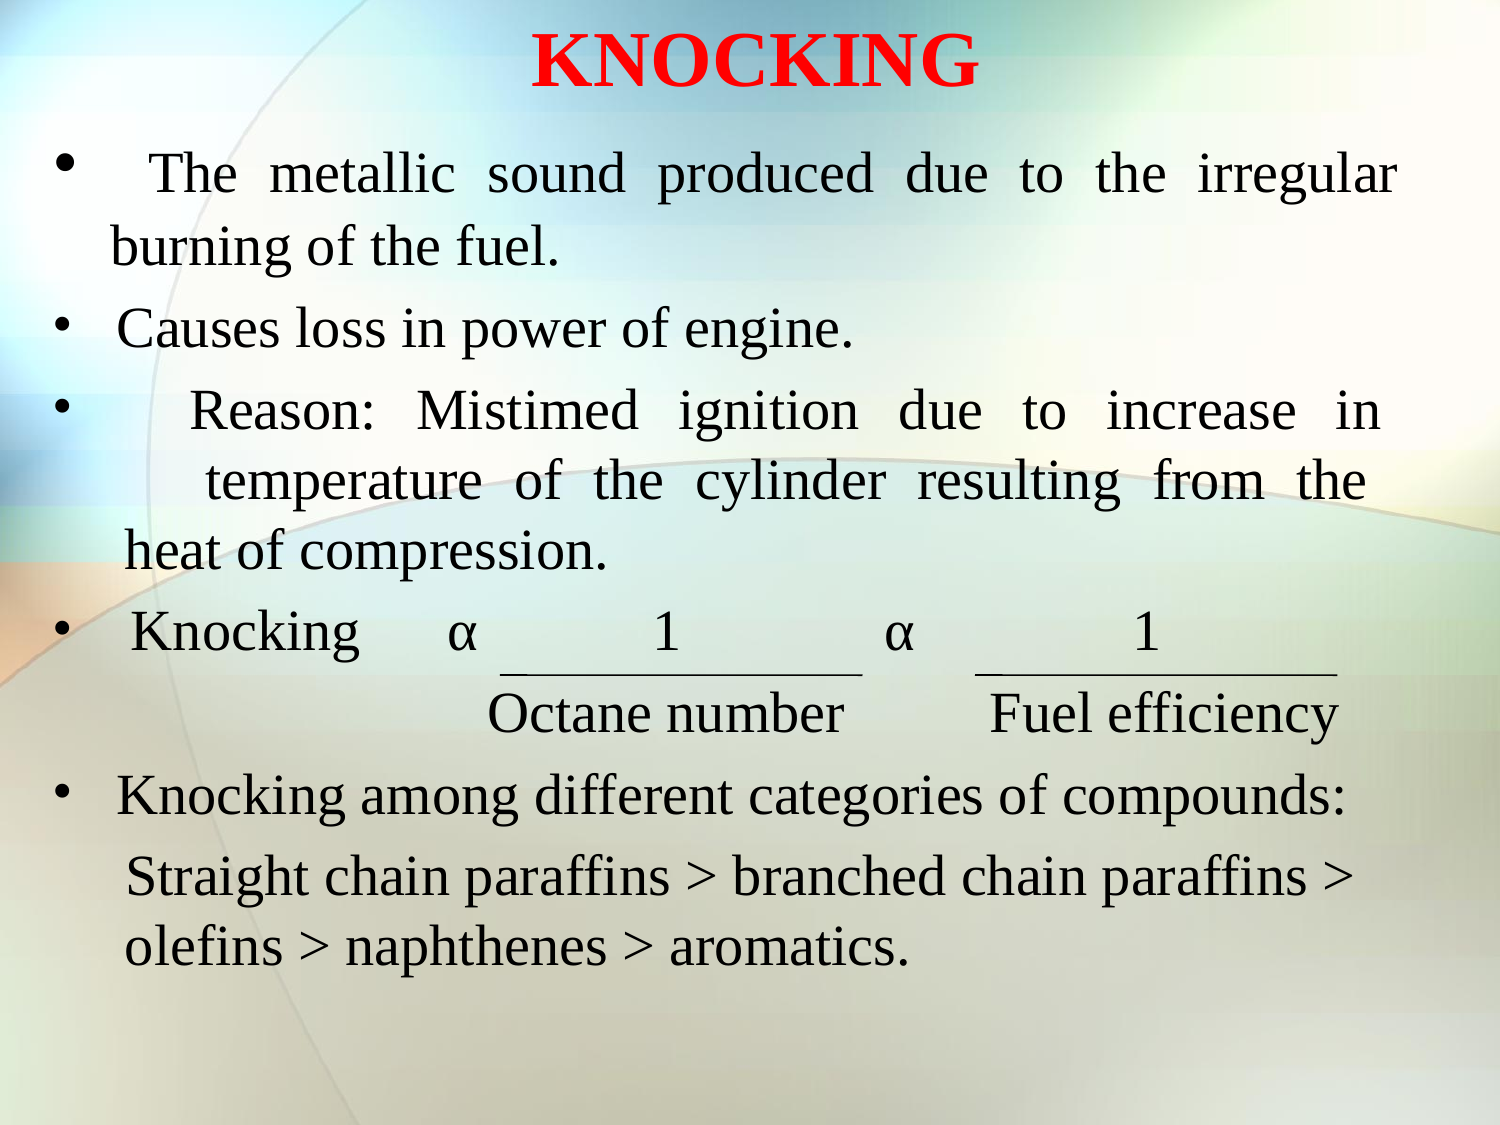

KNOCKING
  The metallic sound produced due to the irregular
    burning of the fuel.
   Causes loss in power of engine.
   Reason: Mistimed ignition due to increase in
     temperature of the cylinder resulting from the
     heat of compression.
    Knocking      α            1              α               1
                              Octane number          Fuel efficiency
   Knocking among different categories of compounds:
     Straight chain paraffins > branched chain paraffins >
     olefins > naphthenes > aromatics.